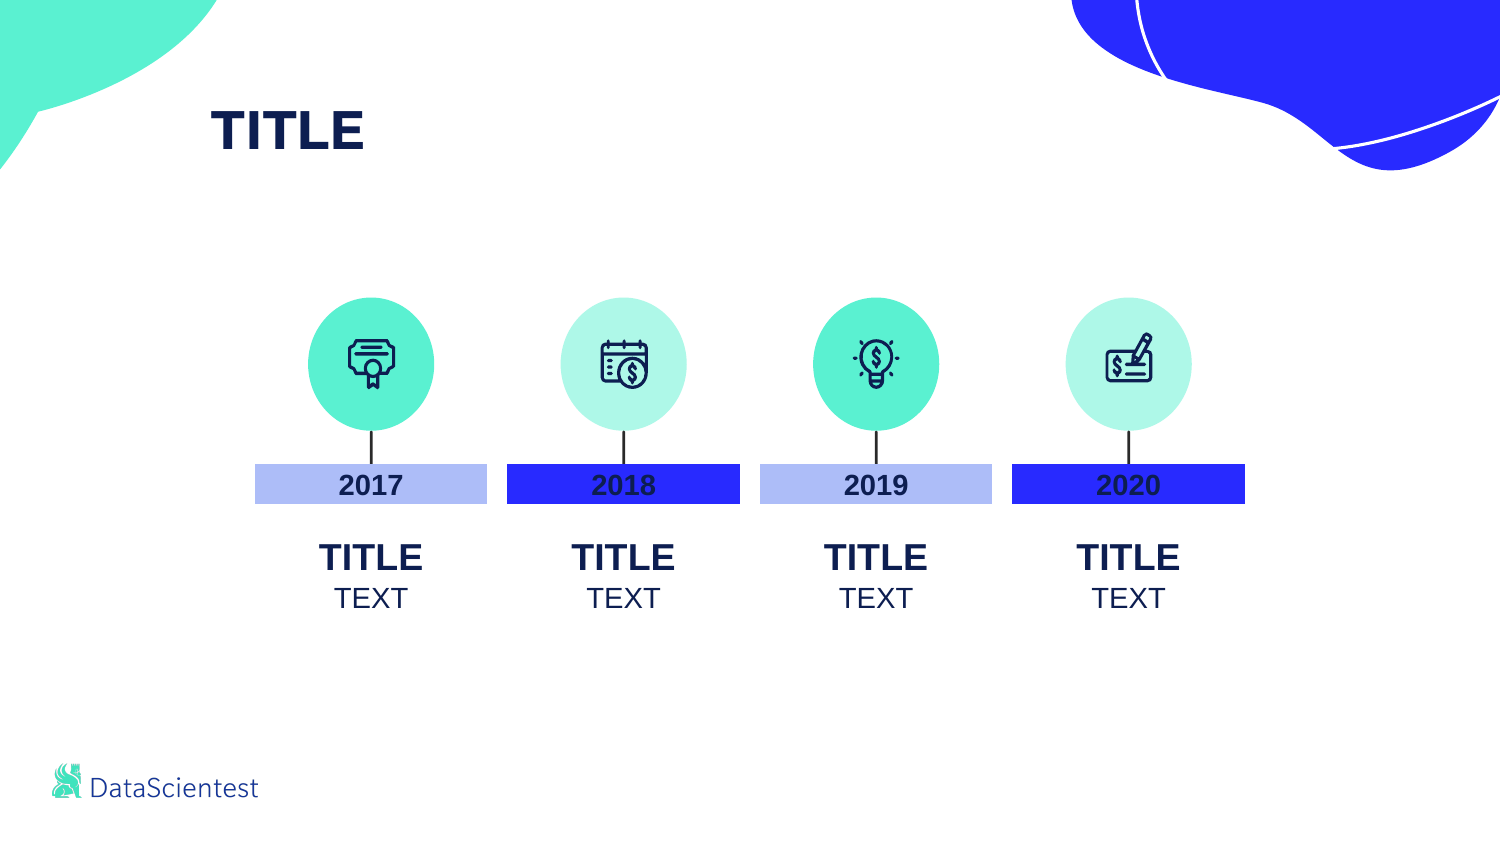

# TITLE

2017
2018
2019
2020
TITLE
TITLE
TITLE
TITLE
TEXT
TEXT
TEXT
TEXT